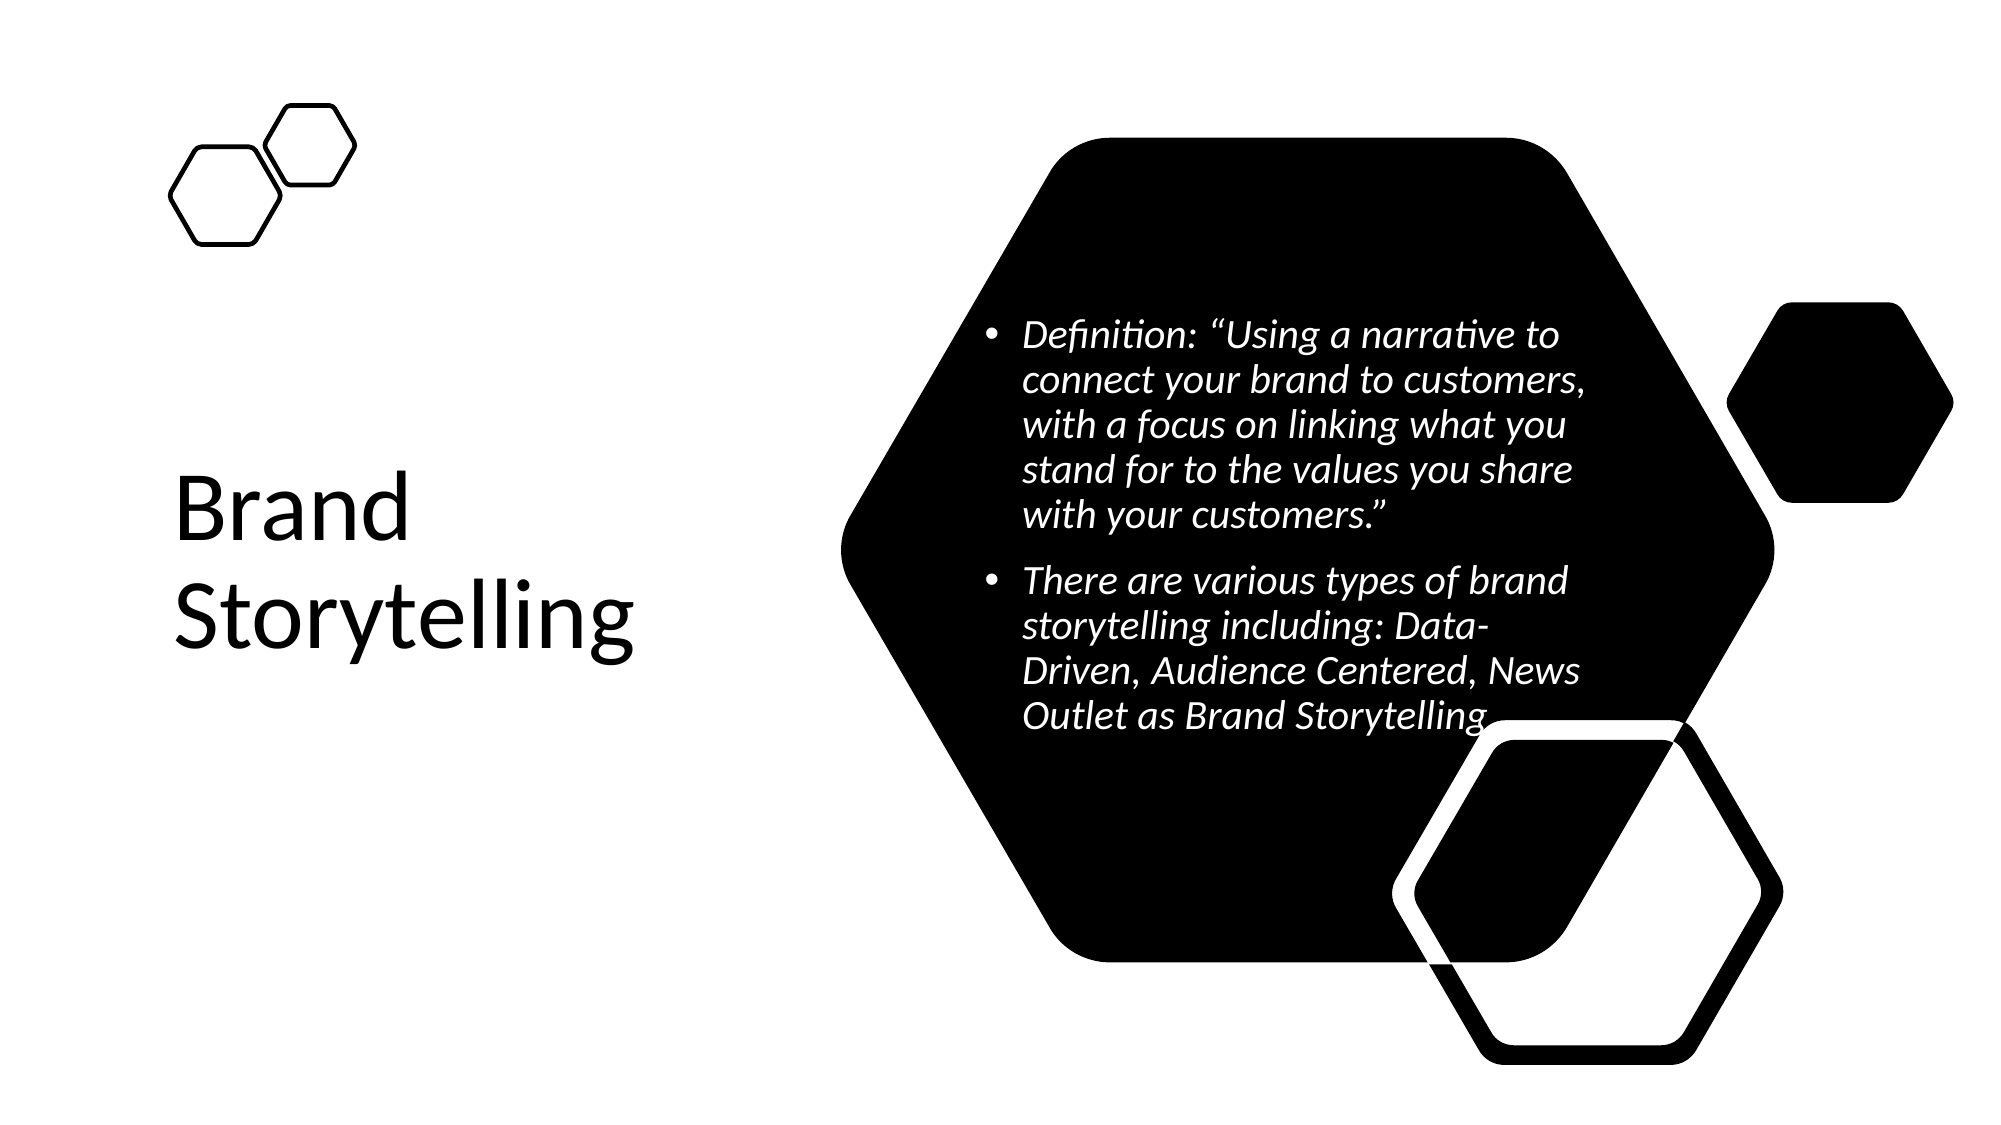

Definition: “Using a narrative to connect your brand to customers, with a focus on linking what you stand for to the values you share with your customers.”
There are various types of brand storytelling including: Data- Driven, Audience Centered, News Outlet as Brand Storytelling
# Brand Storytelling